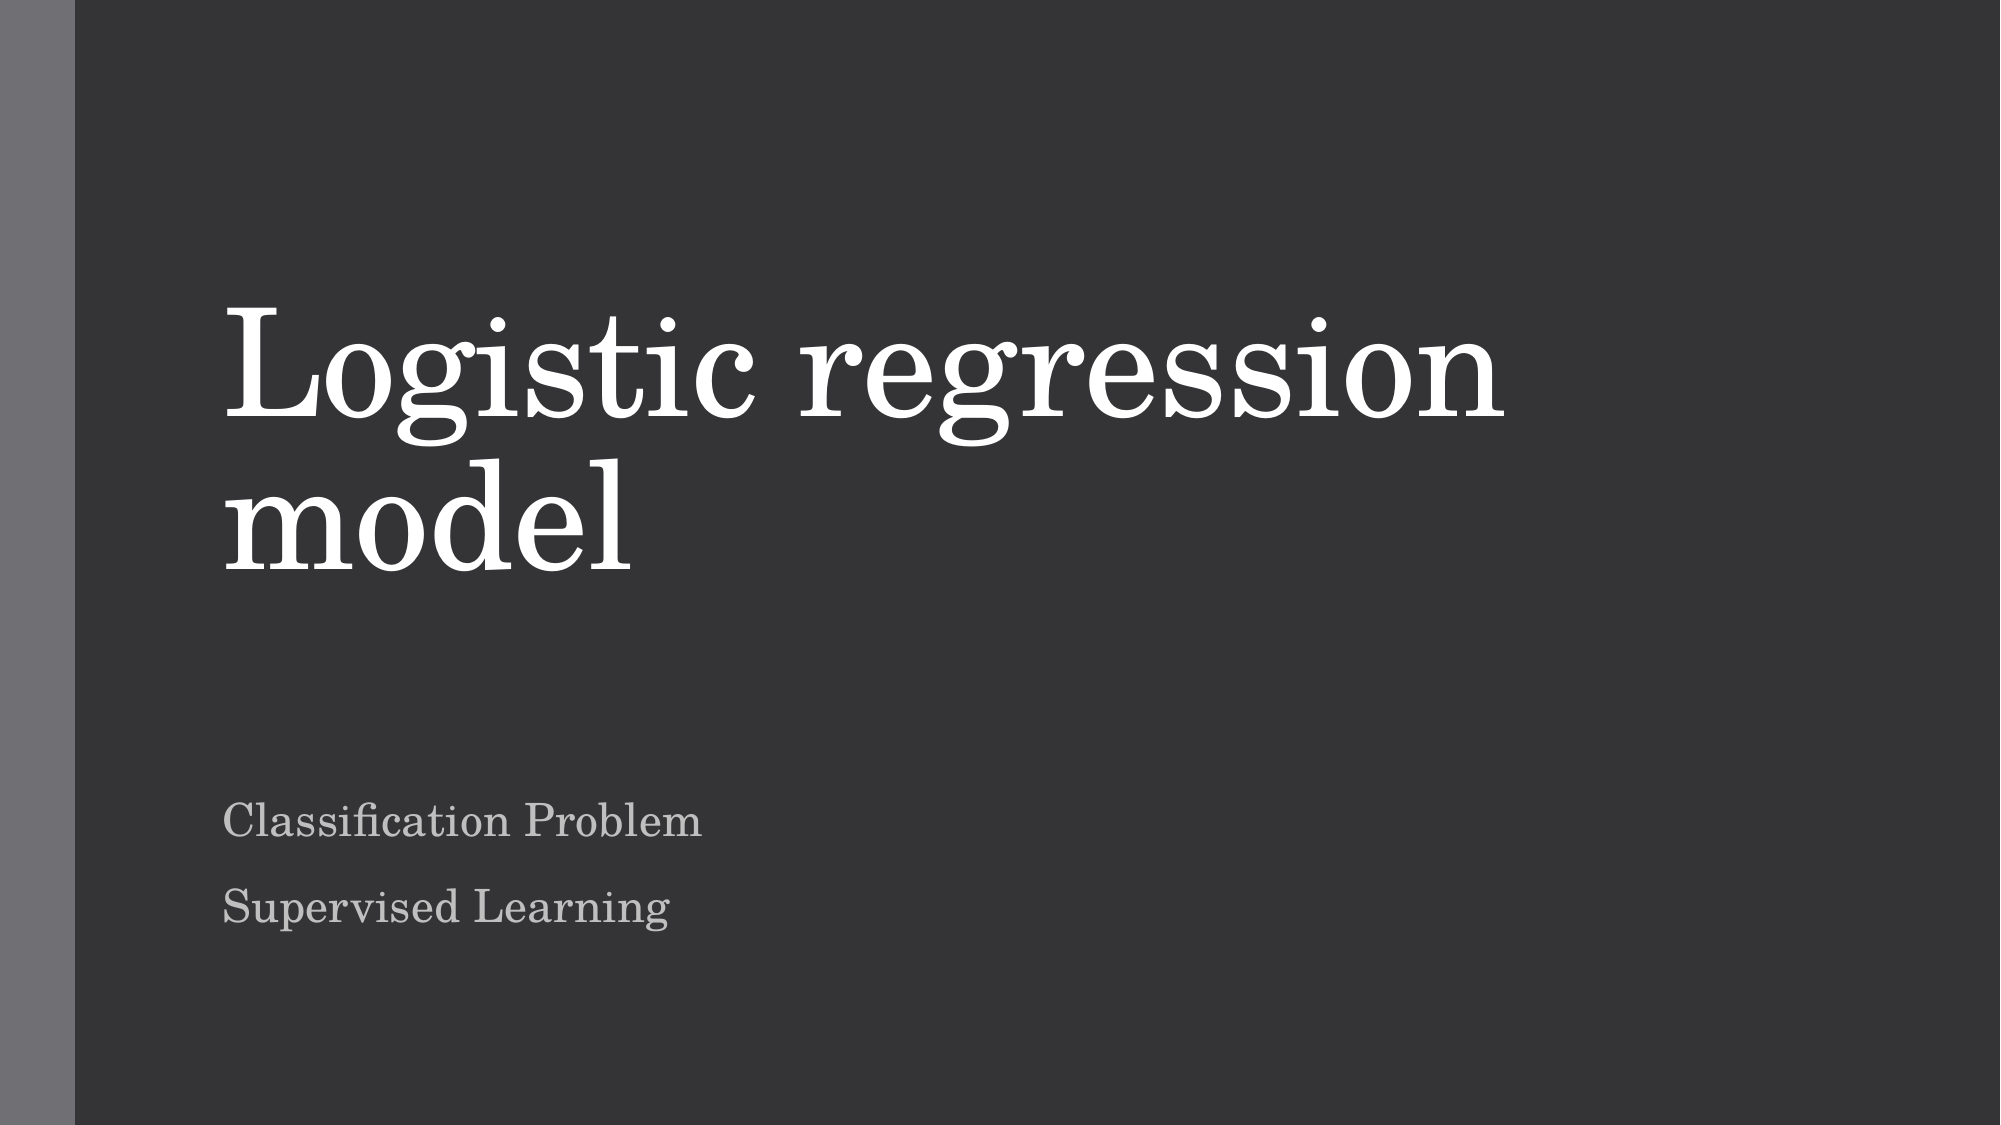

# Logistic regression model
Classification Problem
Supervised Learning